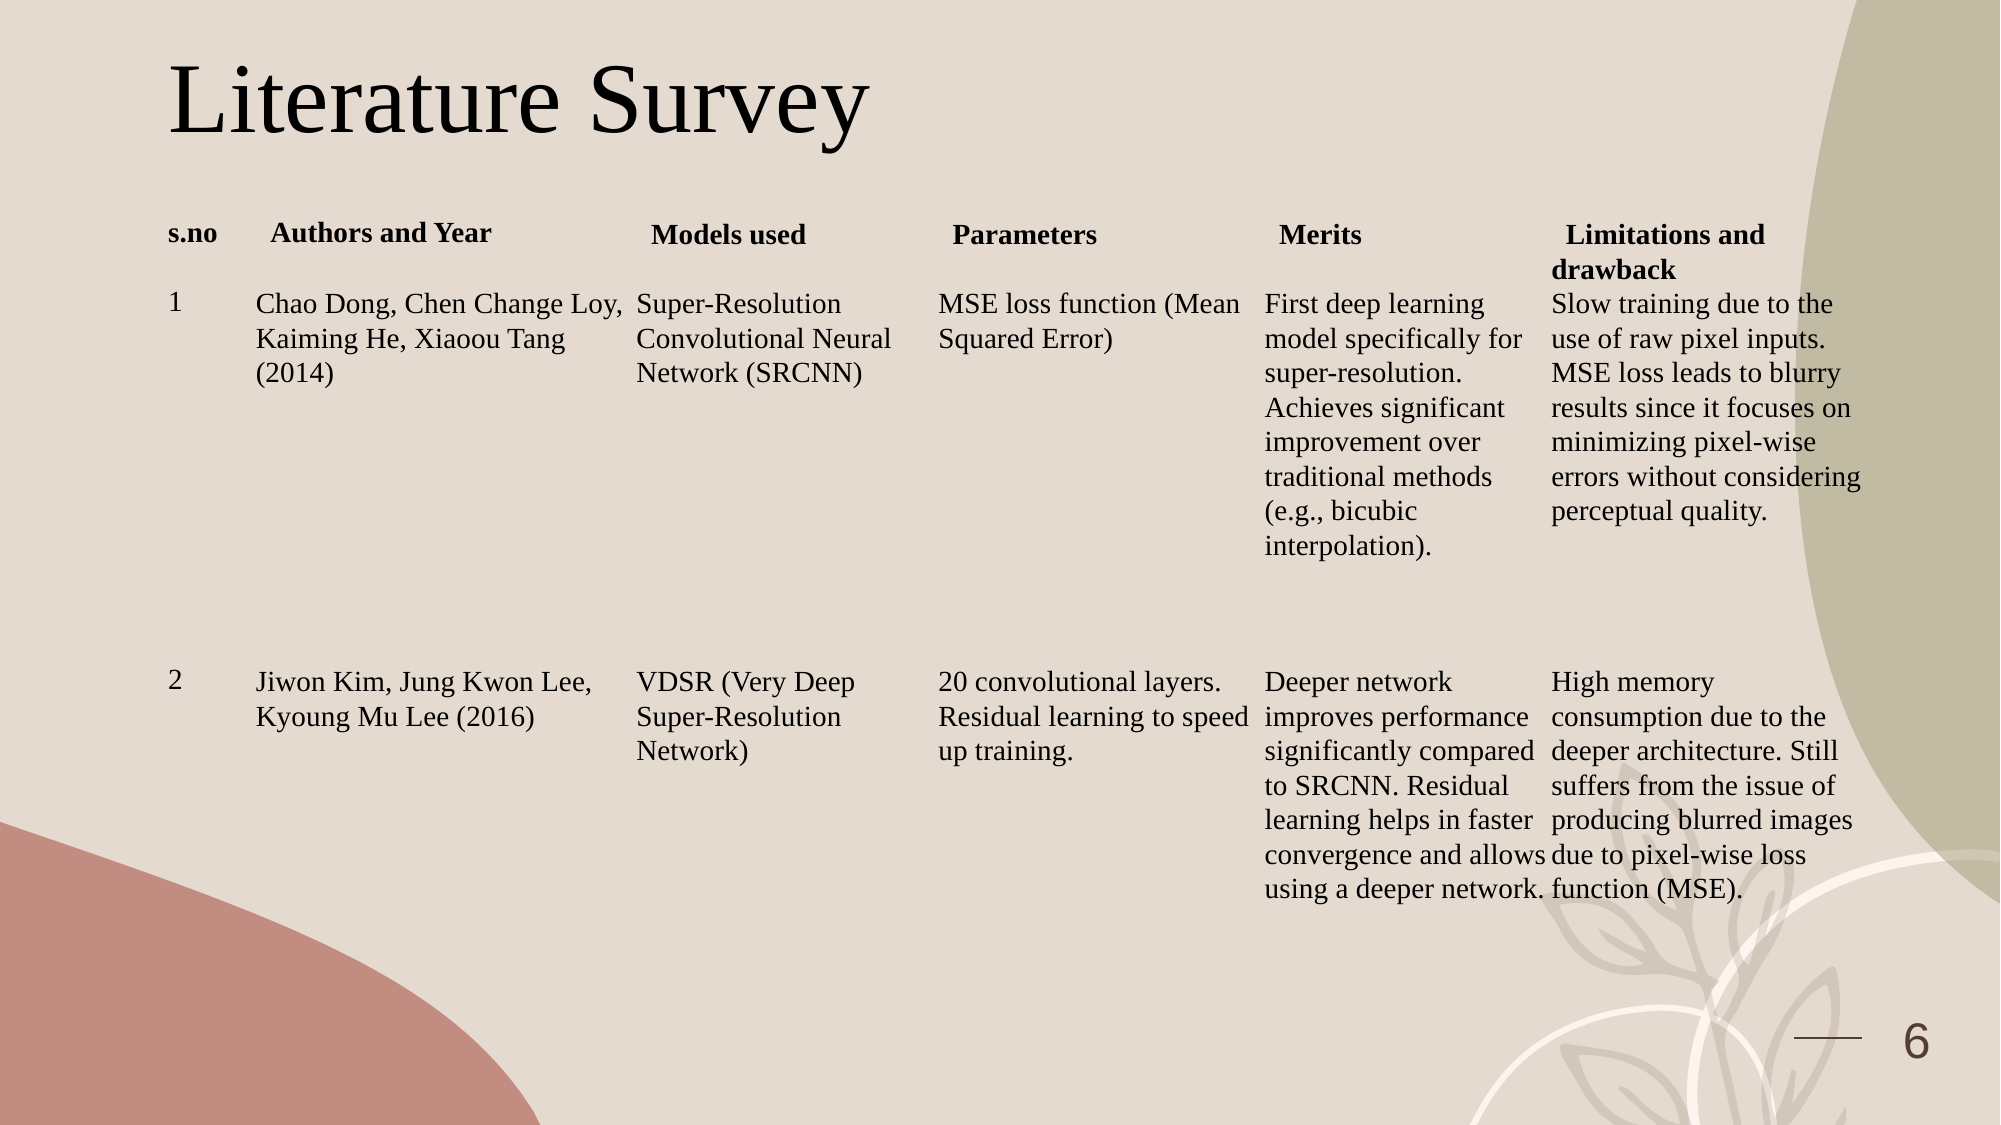

# Literature Survey
| s.no | Authors and Year | Models used | Parameters | Merits | Limitations and drawback |
| --- | --- | --- | --- | --- | --- |
| 1 | Chao Dong, Chen Change Loy, Kaiming He, Xiaoou Tang (2014) | Super-Resolution Convolutional Neural Network (SRCNN) | MSE loss function (Mean Squared Error) | First deep learning model specifically for super-resolution. Achieves significant improvement over traditional methods (e.g., bicubic interpolation). | Slow training due to the use of raw pixel inputs. MSE loss leads to blurry results since it focuses on minimizing pixel-wise errors without considering perceptual quality. |
| 2 | Jiwon Kim, Jung Kwon Lee, Kyoung Mu Lee (2016) | VDSR (Very Deep Super-Resolution Network) | 20 convolutional layers. Residual learning to speed up training. | Deeper network improves performance significantly compared to SRCNN. Residual learning helps in faster convergence and allows using a deeper network. | High memory consumption due to the deeper architecture. Still suffers from the issue of producing blurred images due to pixel-wise loss function (MSE). |
6